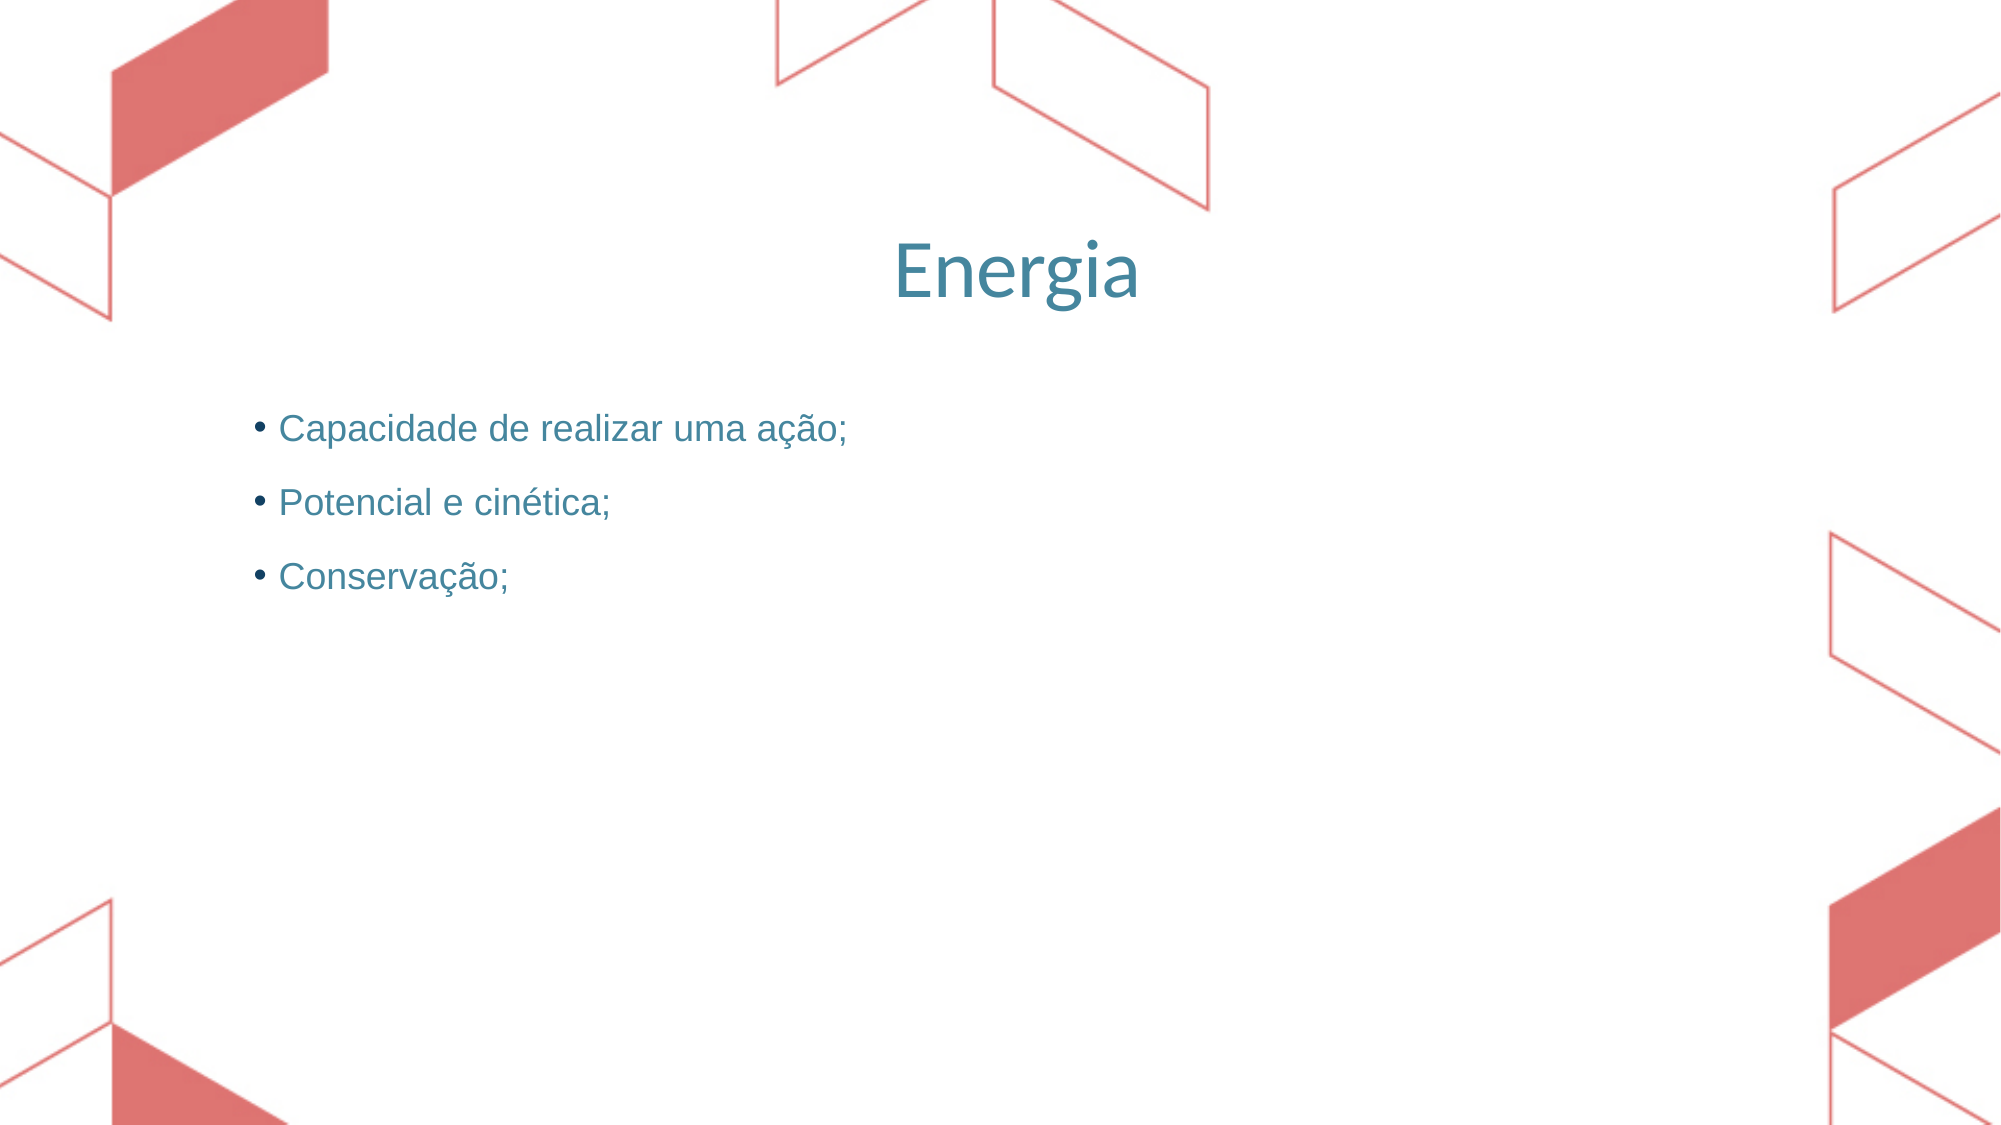

Energia

 Capacidade de realizar uma ação;
 Potencial e cinética;
 Conservação;